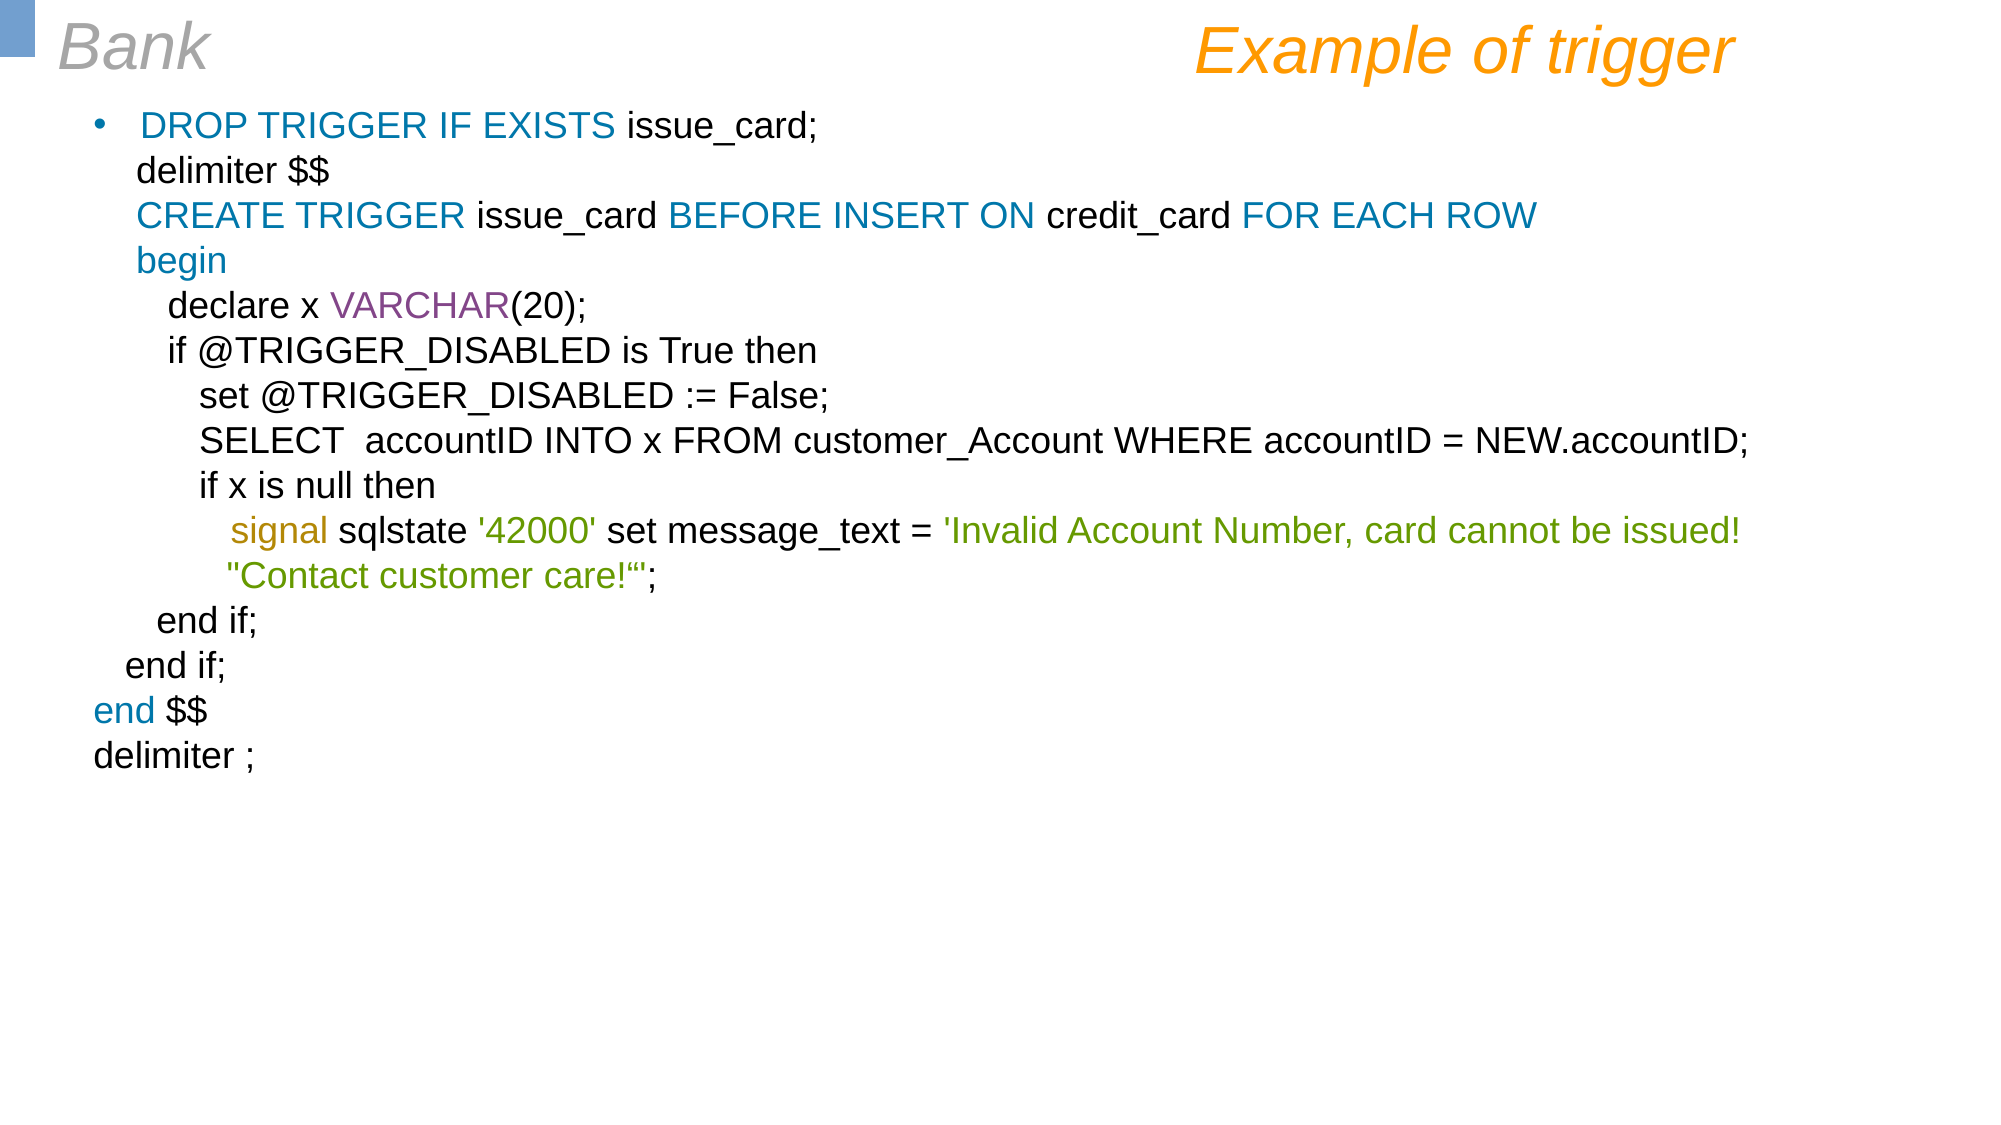

Bank
Example of trigger
DROP TRIGGER IF EXISTS issue_card;
delimiter $$
CREATE TRIGGER issue_card BEFORE INSERT ON credit_card FOR EACH ROW
begin
   declare x VARCHAR(20);
   if @TRIGGER_DISABLED is True then
      set @TRIGGER_DISABLED := False;
      SELECT  accountID INTO x FROM customer_Account WHERE accountID = NEW.accountID;
      if x is null then
         signal sqlstate '42000' set message_text = 'Invalid Account Number, card cannot be issued! "Contact customer care!“';
      end if;
   end if;
end $$
delimiter ;